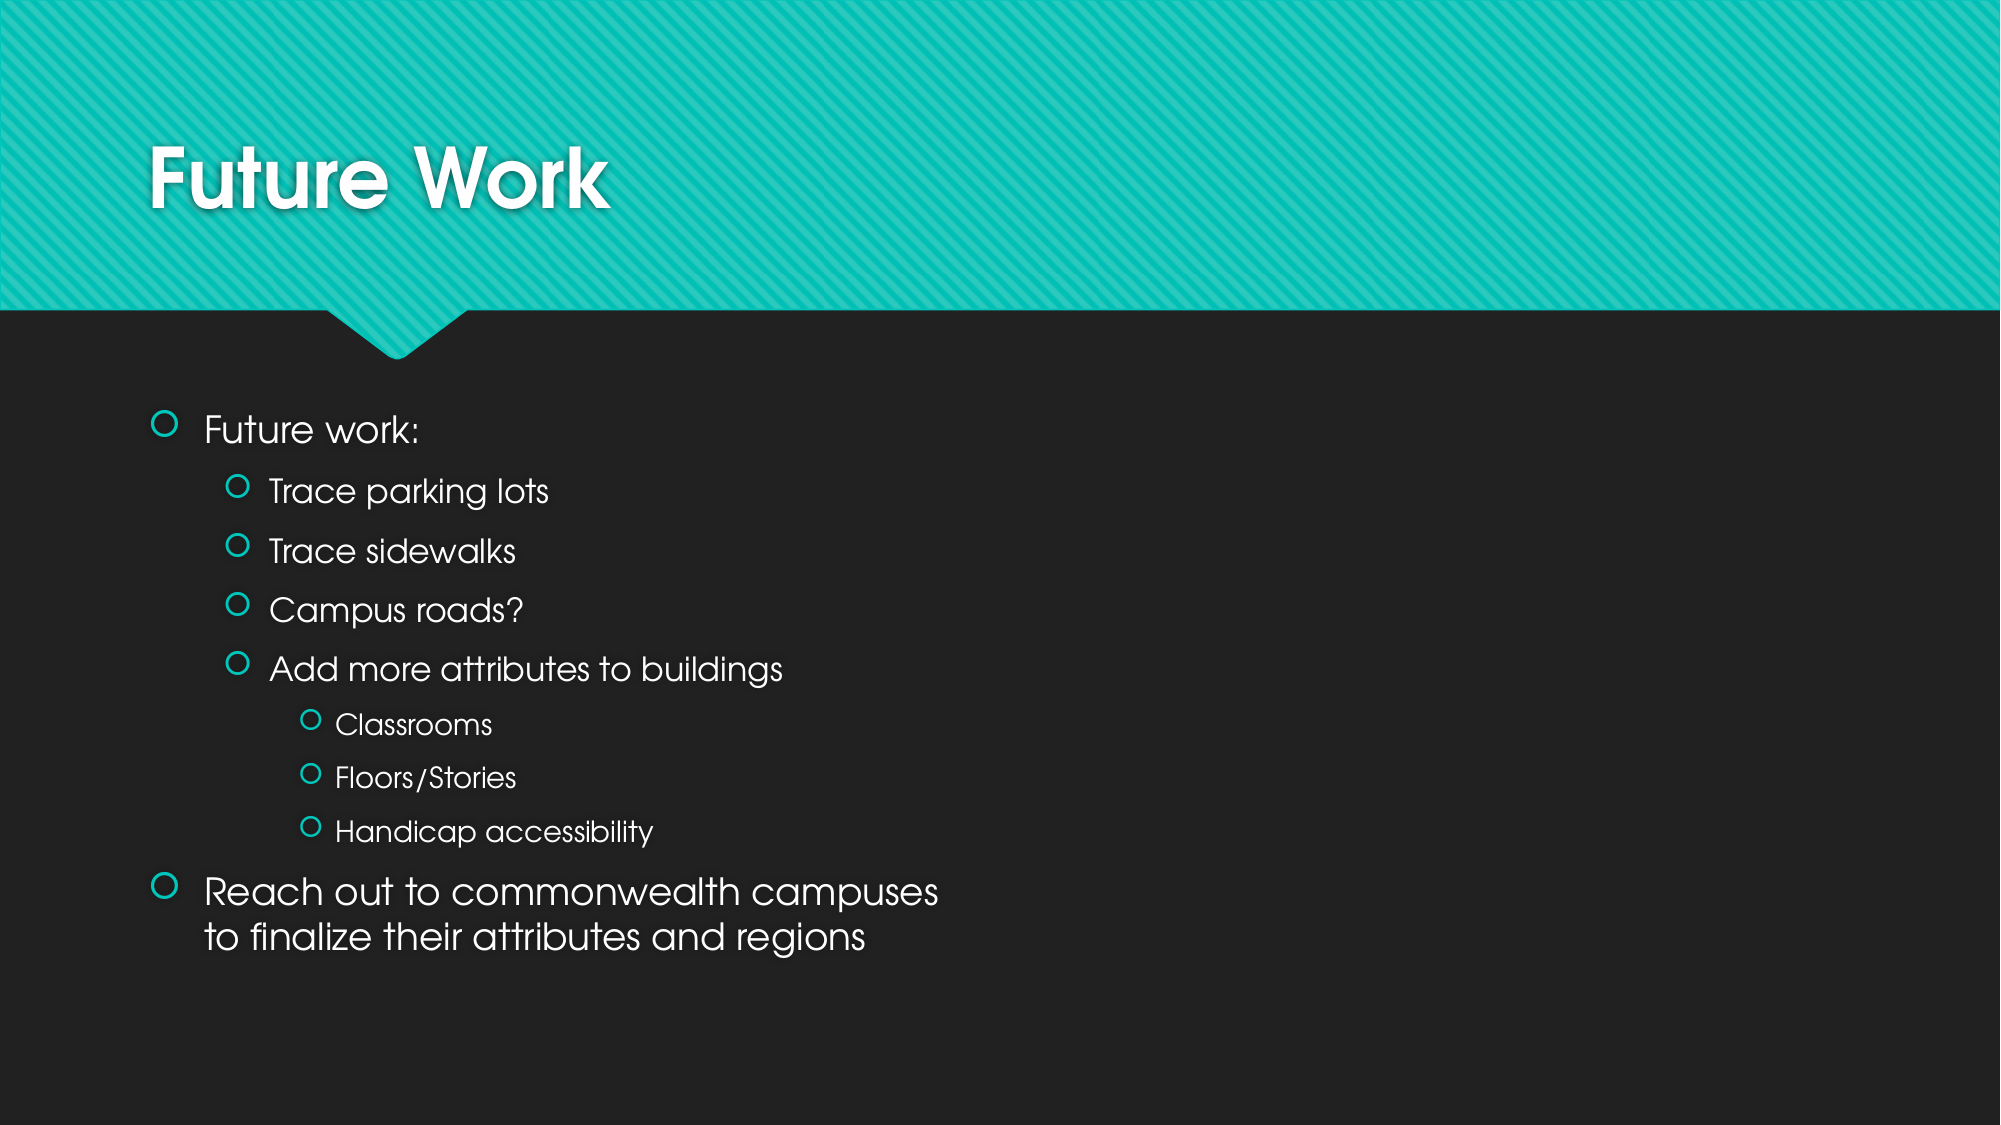

# Future Work
Future work:
Trace parking lots
Trace sidewalks
Campus roads?
Add more attributes to buildings
Classrooms
Floors/Stories
Handicap accessibility
Reach out to commonwealth campuses to finalize their attributes and regions